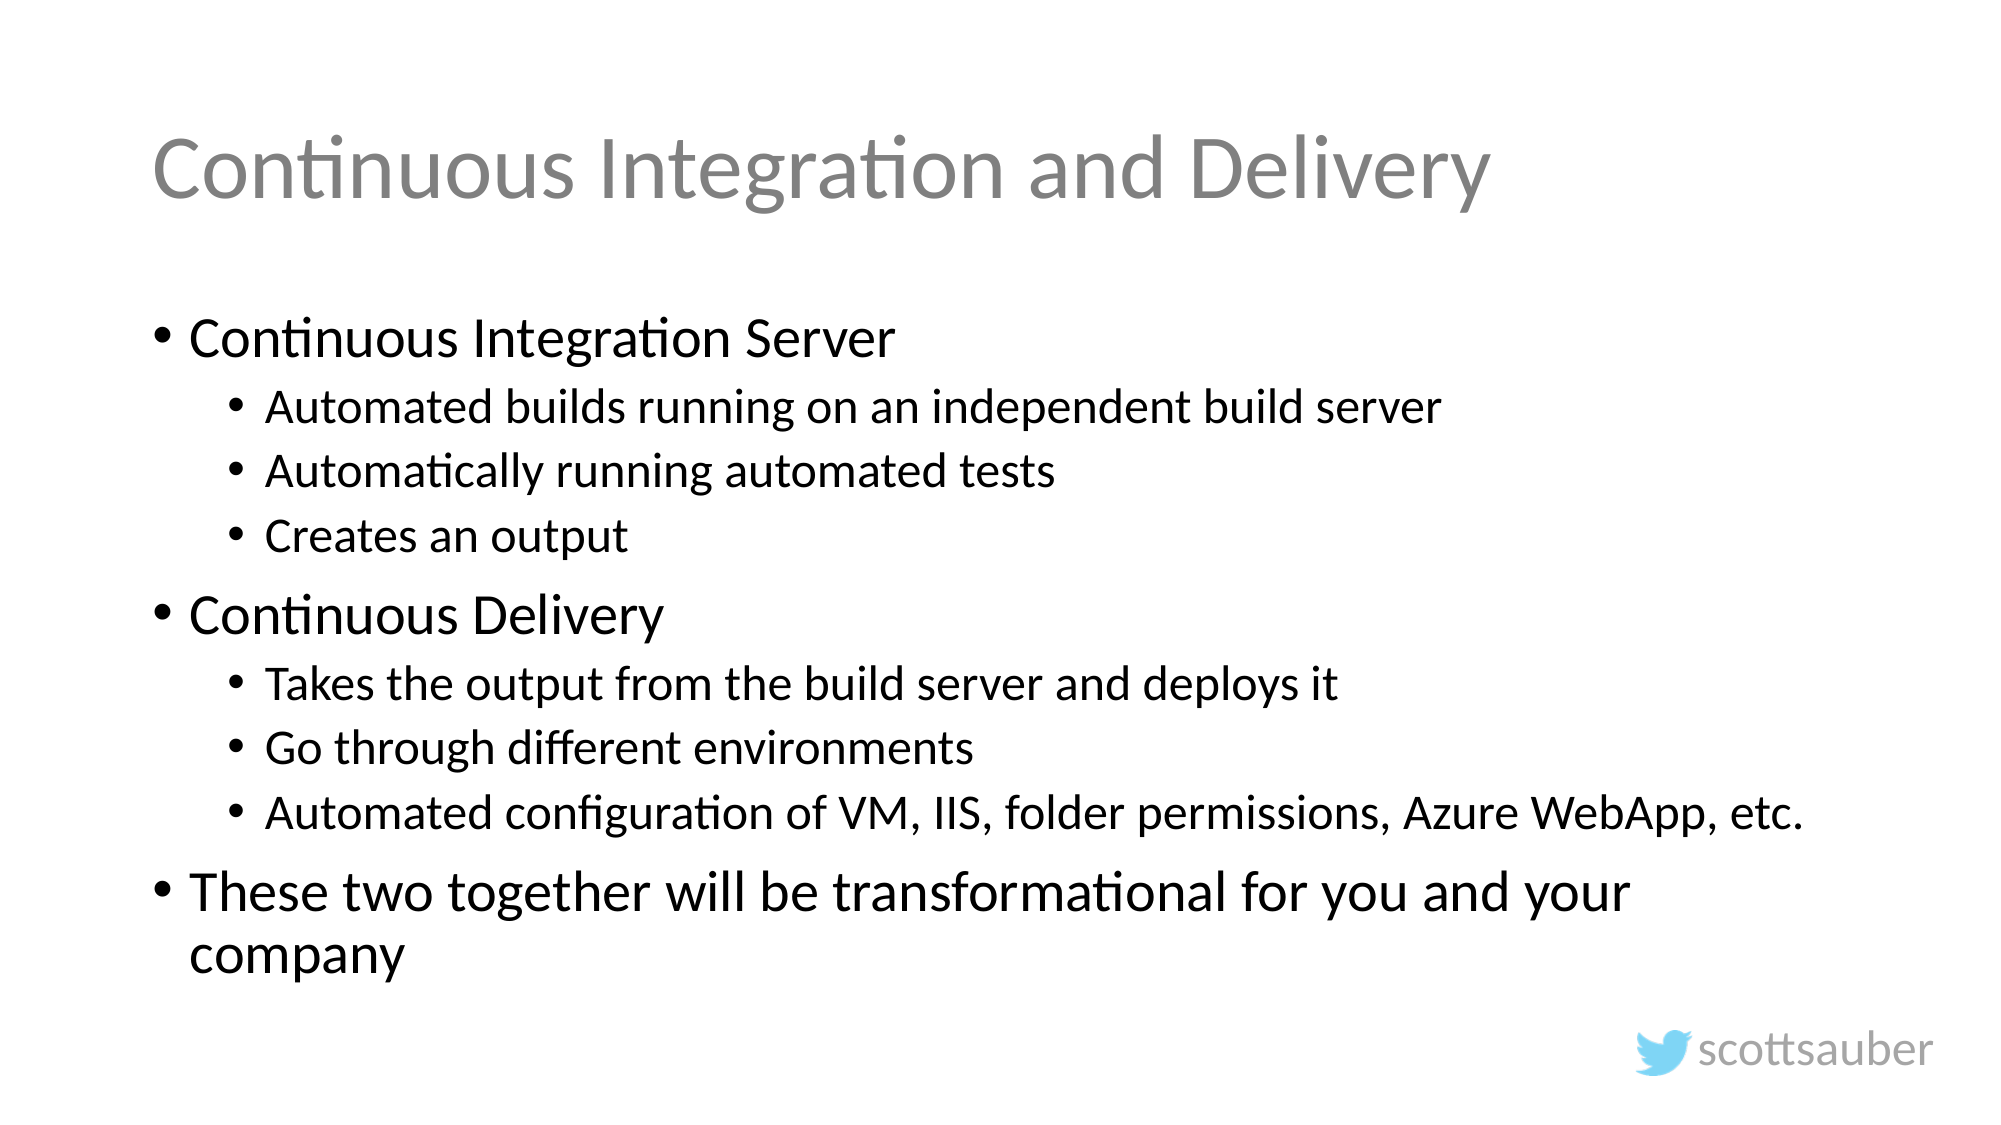

# Continuous Integration and Delivery
Continuous Integration Server
Automated builds running on an independent build server
Automatically running automated tests
Creates an output
Continuous Delivery
Takes the output from the build server and deploys it
Go through different environments
Automated configuration of VM, IIS, folder permissions, Azure WebApp, etc.
These two together will be transformational for you and your company
scottsauber